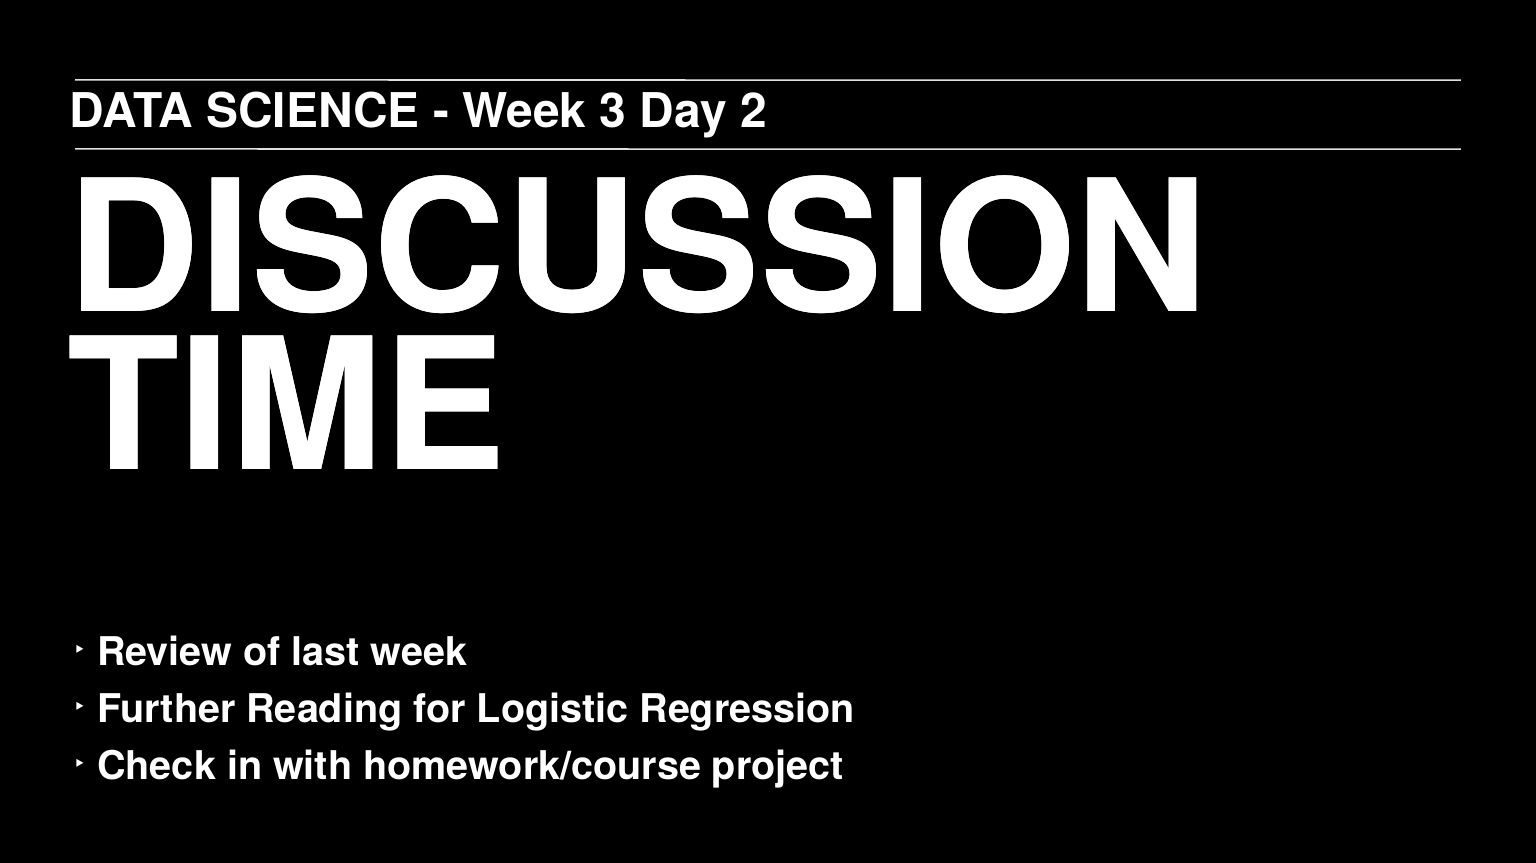

DATA SCIENCE - Week 3 Day 2

DISCUSSION TIME

DISCUSSION TIME

Review of last week
Further Reading for Logistic Regression
Check in with homework/course project